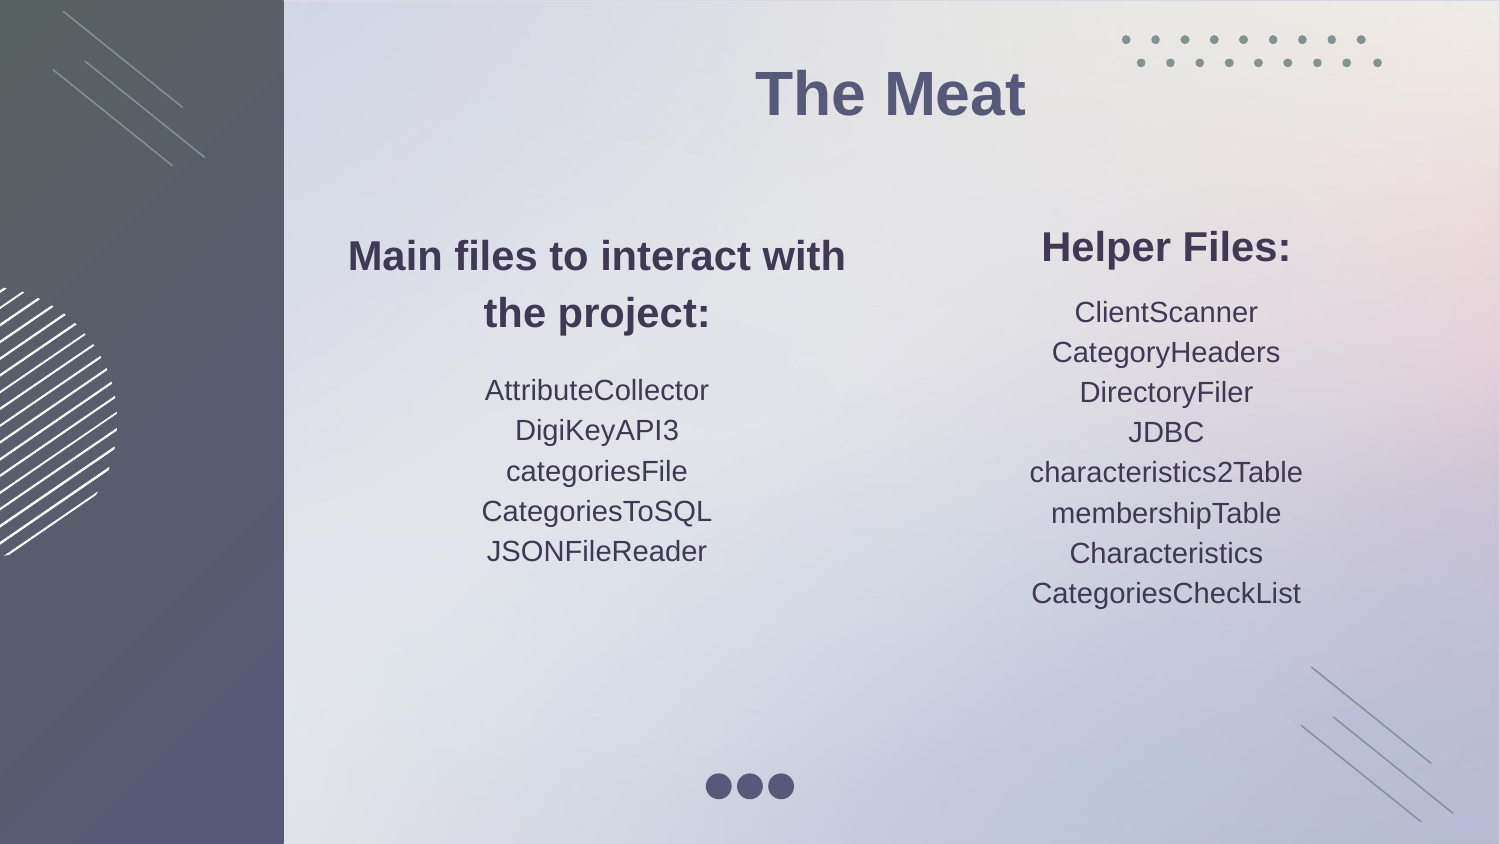

# The Meat
Helper Files:
ClientScanner
CategoryHeaders
DirectoryFiler
JDBC
characteristics2Table
membershipTable
Characteristics
CategoriesCheckList

Main files to interact with the project:
AttributeCollector
DigiKeyAPI3
categoriesFile
CategoriesToSQL
JSONFileReader